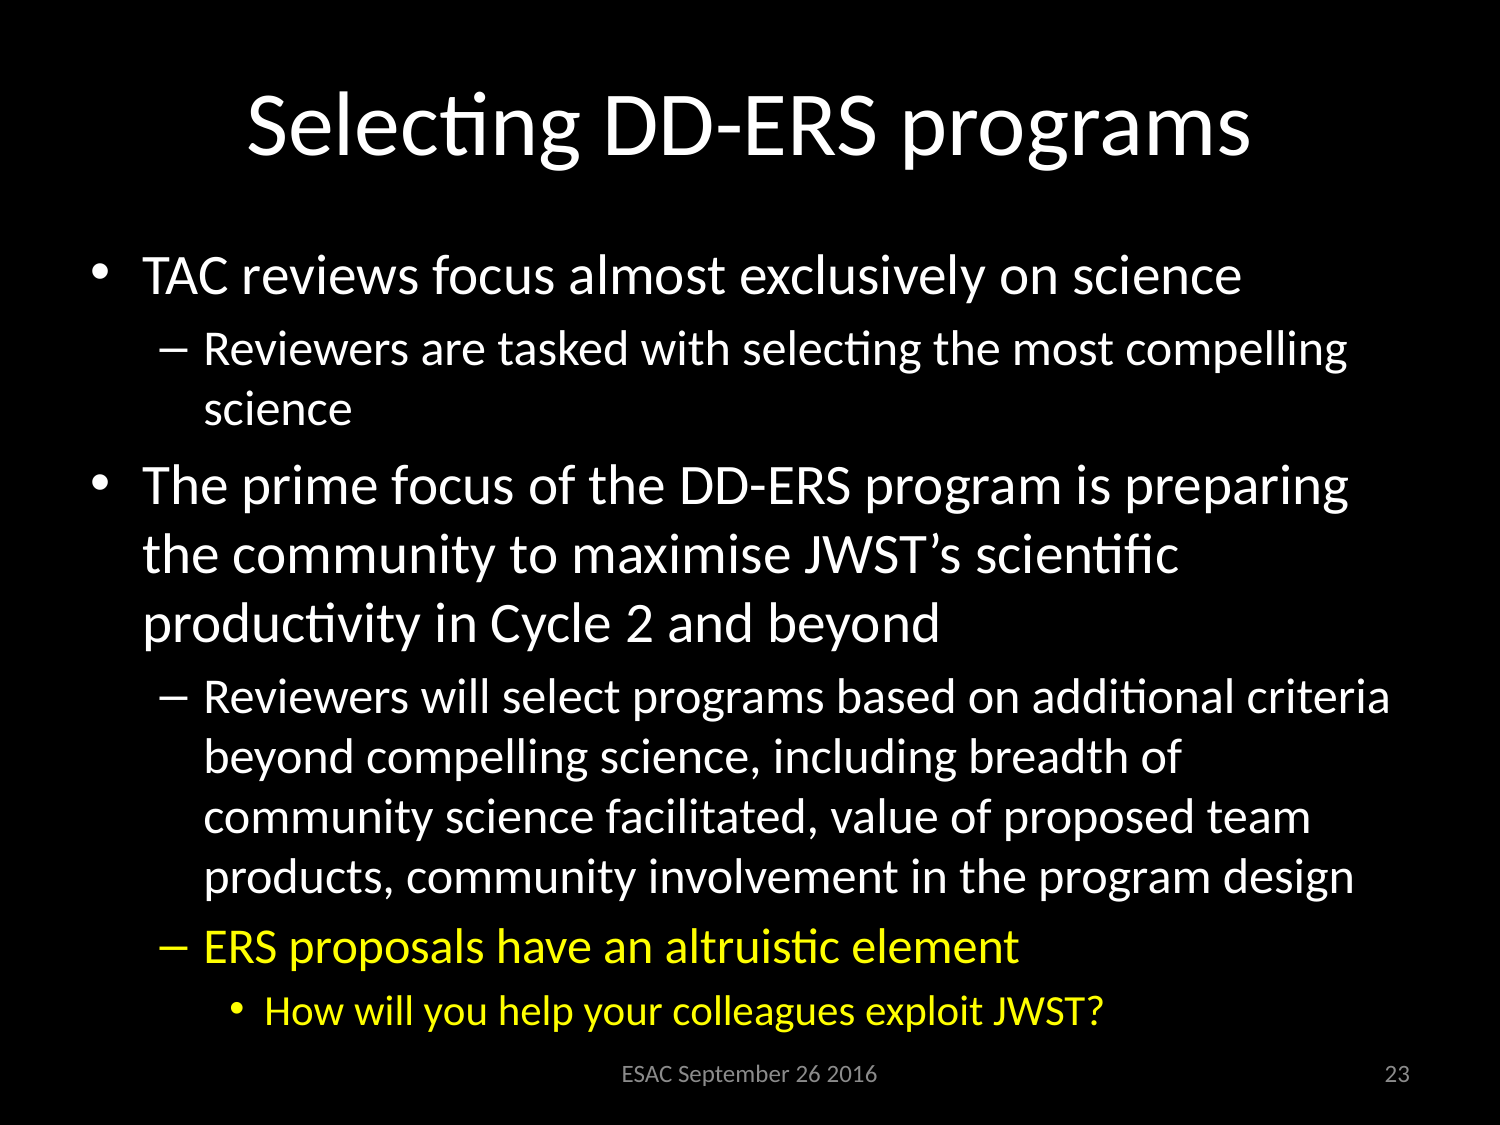

# Selecting DD-ERS programs
TAC reviews focus almost exclusively on science
Reviewers are tasked with selecting the most compelling science
The prime focus of the DD-ERS program is preparing the community to maximise JWST’s scientific productivity in Cycle 2 and beyond
Reviewers will select programs based on additional criteria beyond compelling science, including breadth of community science facilitated, value of proposed team products, community involvement in the program design
ERS proposals have an altruistic element
How will you help your colleagues exploit JWST?

ESAC September 26 2016
23